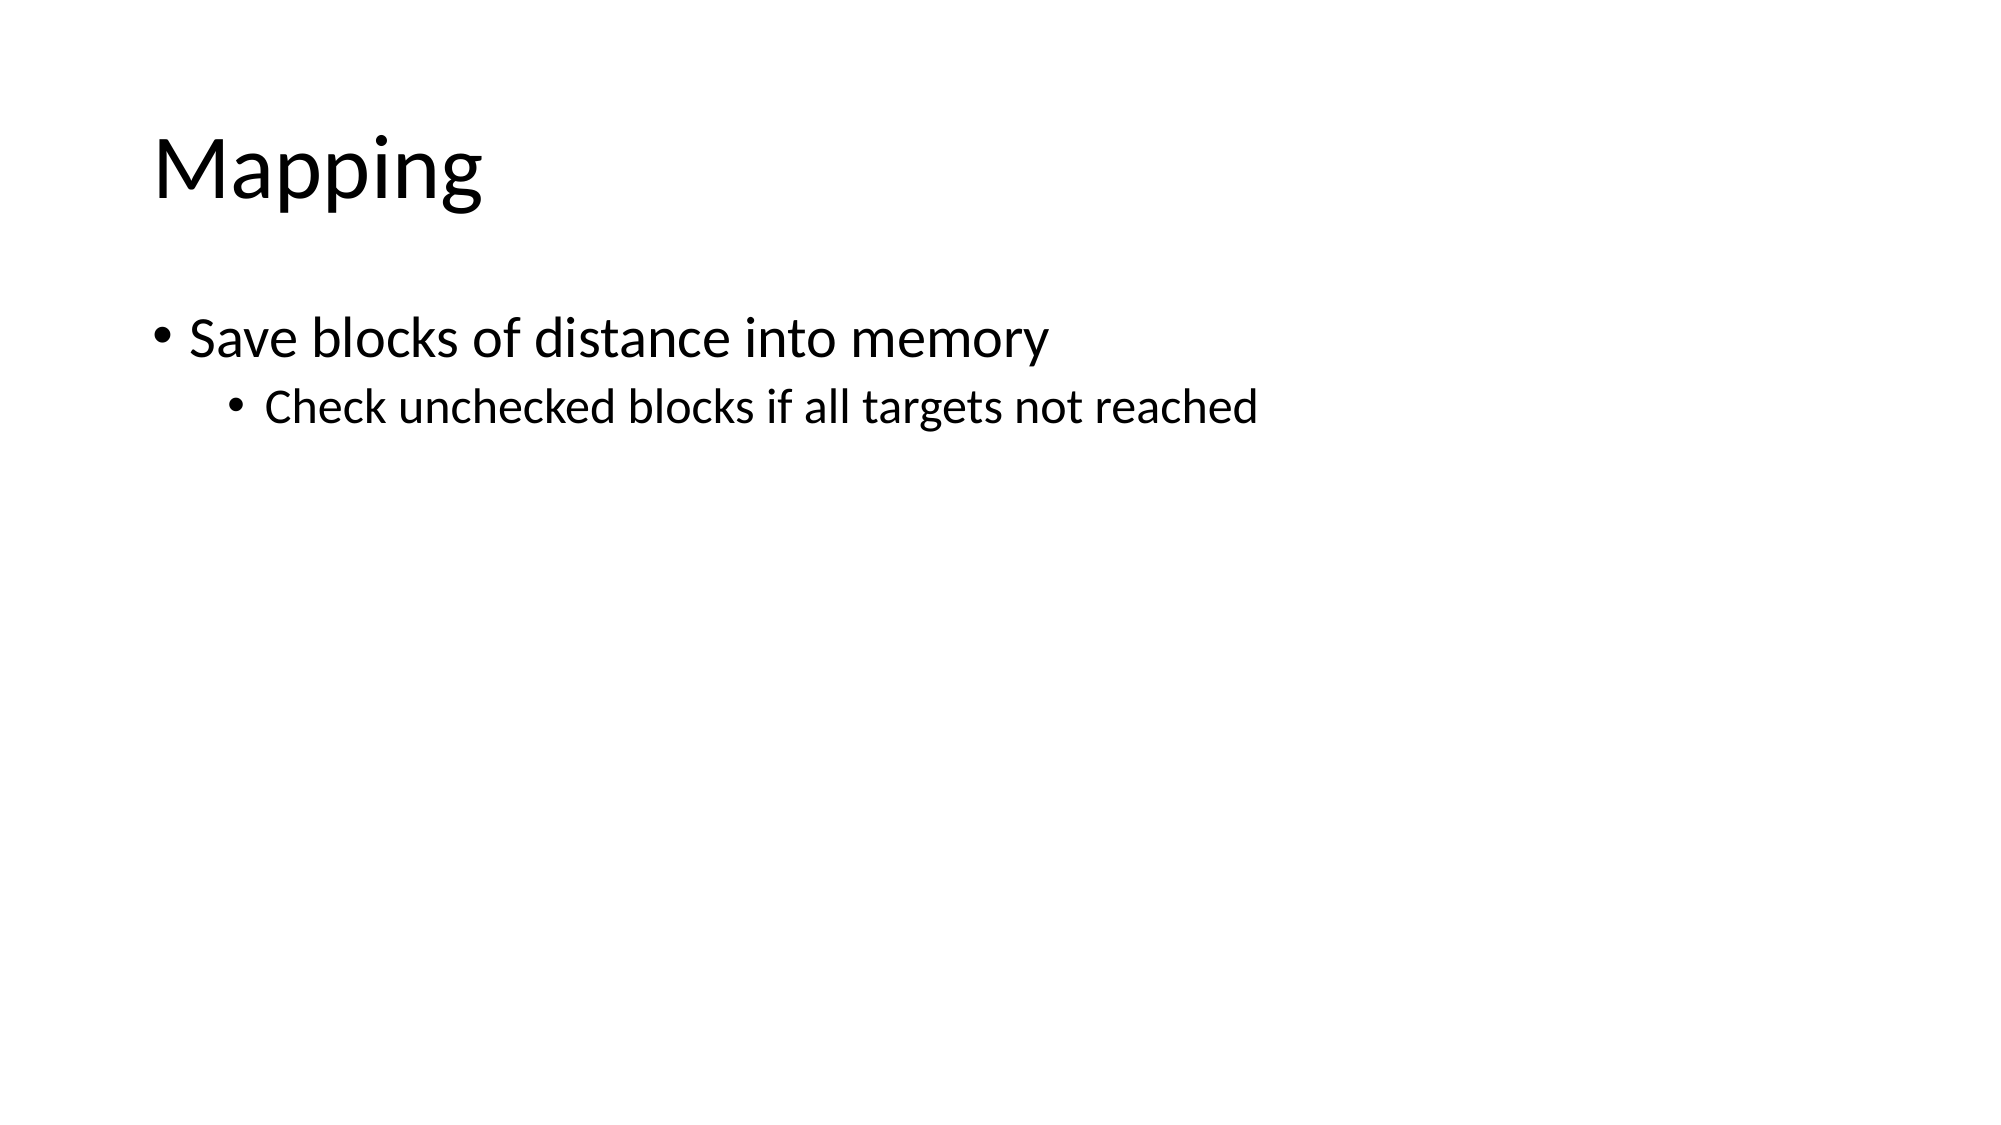

# Mapping
Save blocks of distance into memory
Check unchecked blocks if all targets not reached